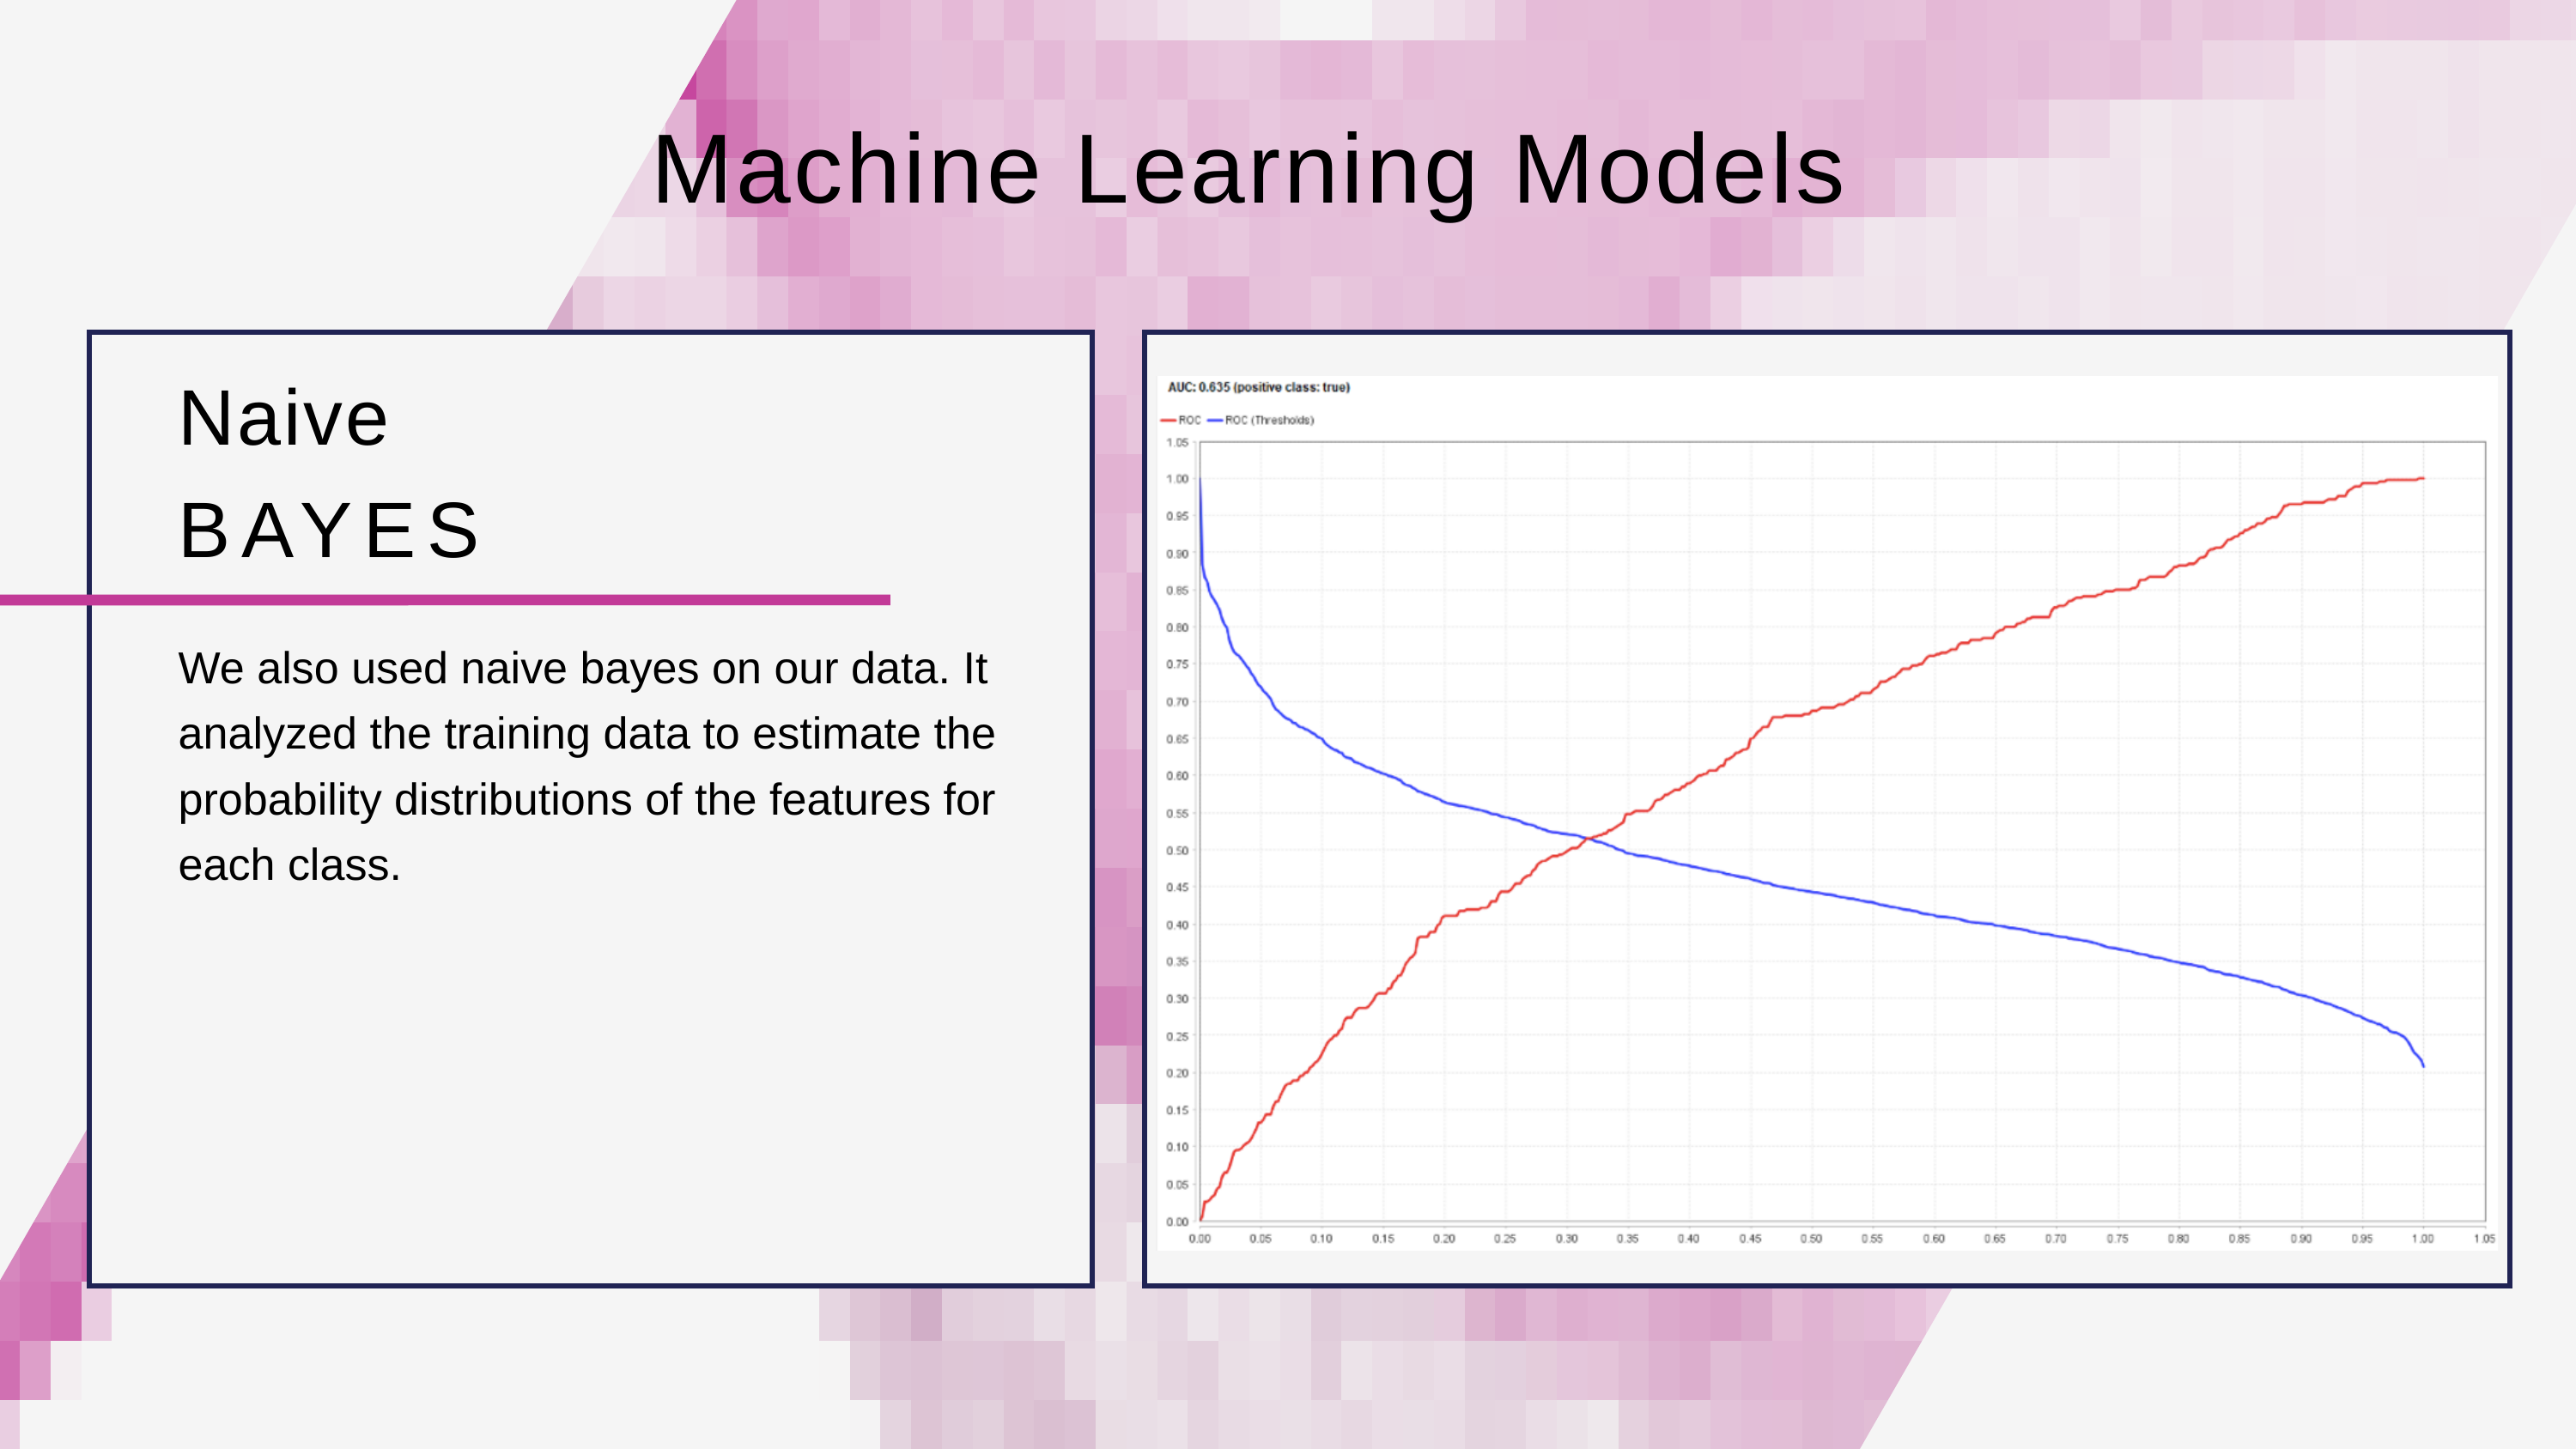

Machine Learning Models

Naive

BAYES

We also used naive bayes on our data. It analyzed the training data to estimate the probability distributions of the features for each class.